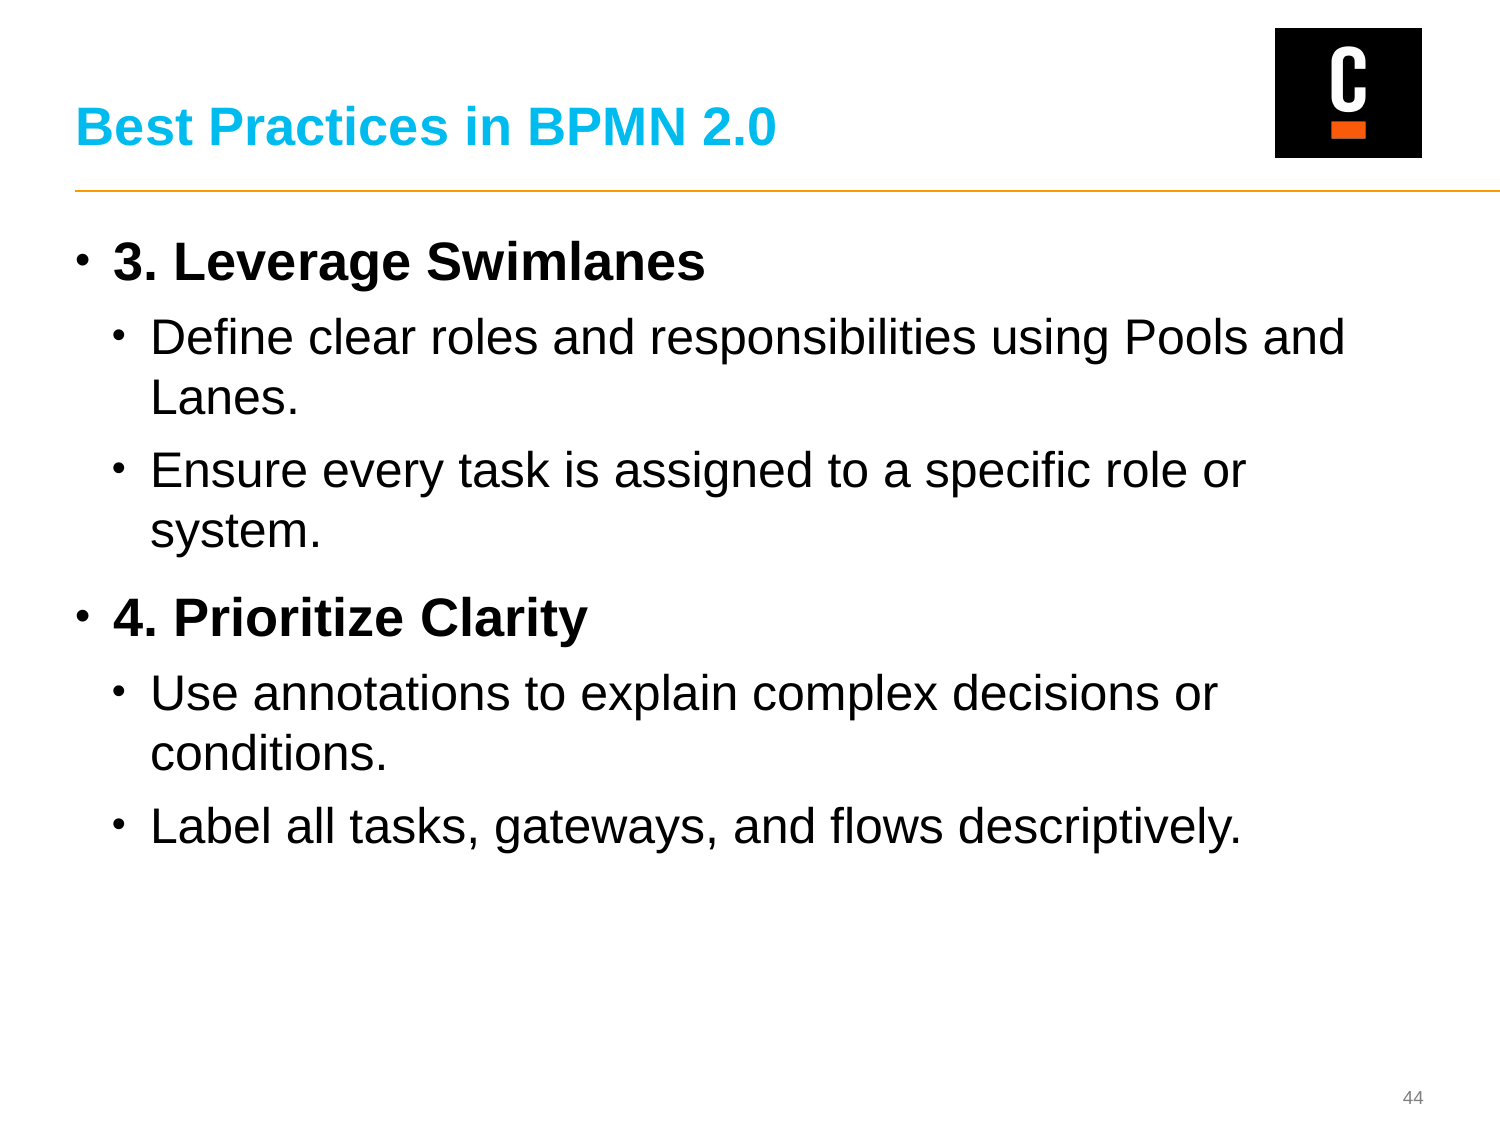

# Best Practices in BPMN 2.0
3. Leverage Swimlanes
Define clear roles and responsibilities using Pools and Lanes.
Ensure every task is assigned to a specific role or system.
4. Prioritize Clarity
Use annotations to explain complex decisions or conditions.
Label all tasks, gateways, and flows descriptively.